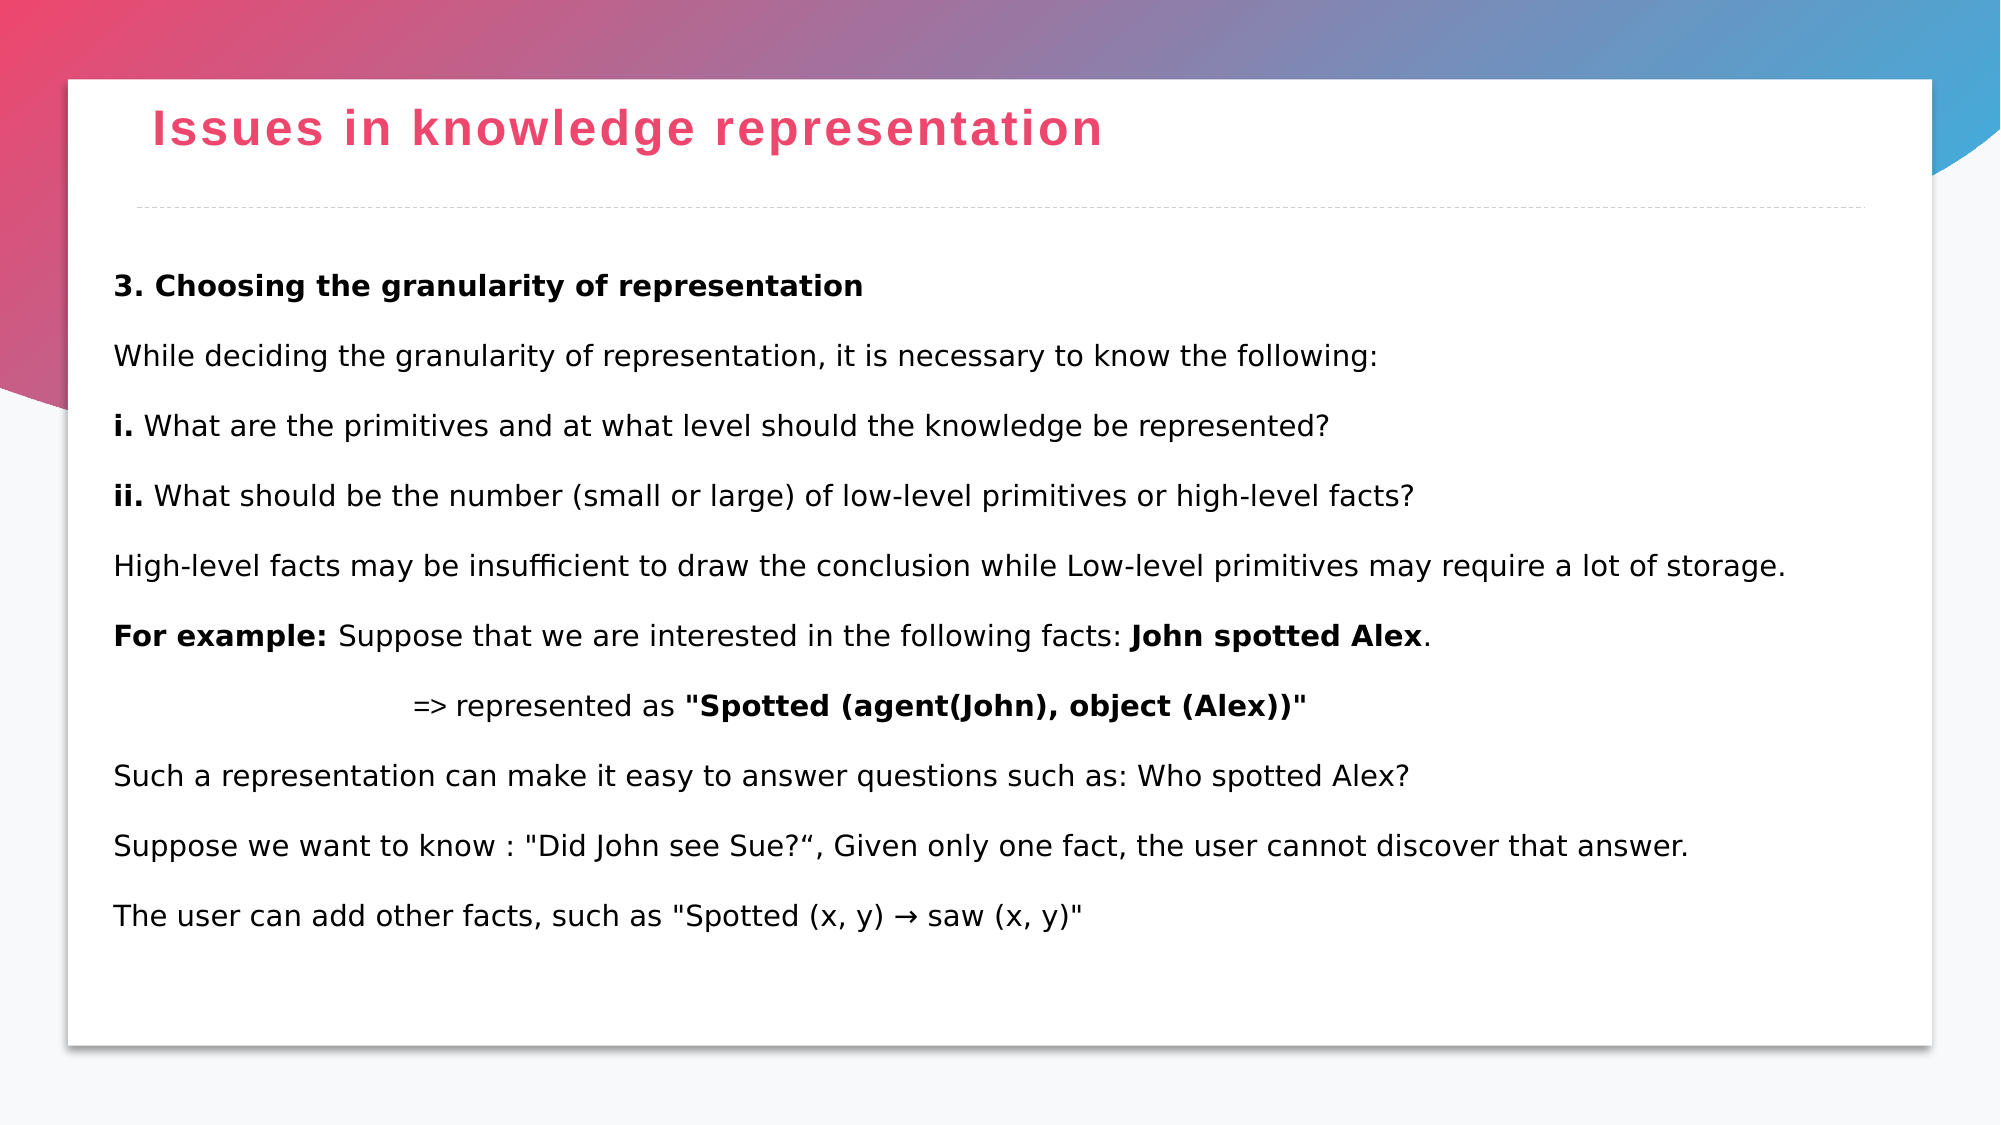

# Issues in knowledge representation
3. Choosing the granularity of representation
While deciding the granularity of representation, it is necessary to know the following:
i. What are the primitives and at what level should the knowledge be represented?
ii. What should be the number (small or large) of low-level primitives or high-level facts?
High-level facts may be insufficient to draw the conclusion while Low-level primitives may require a lot of storage.
For example: Suppose that we are interested in the following facts: John spotted Alex.
		=> represented as "Spotted (agent(John), object (Alex))"
Such a representation can make it easy to answer questions such as: Who spotted Alex?
Suppose we want to know : "Did John see Sue?“, Given only one fact, the user cannot discover that answer.
The user can add other facts, such as "Spotted (x, y) → saw (x, y)"